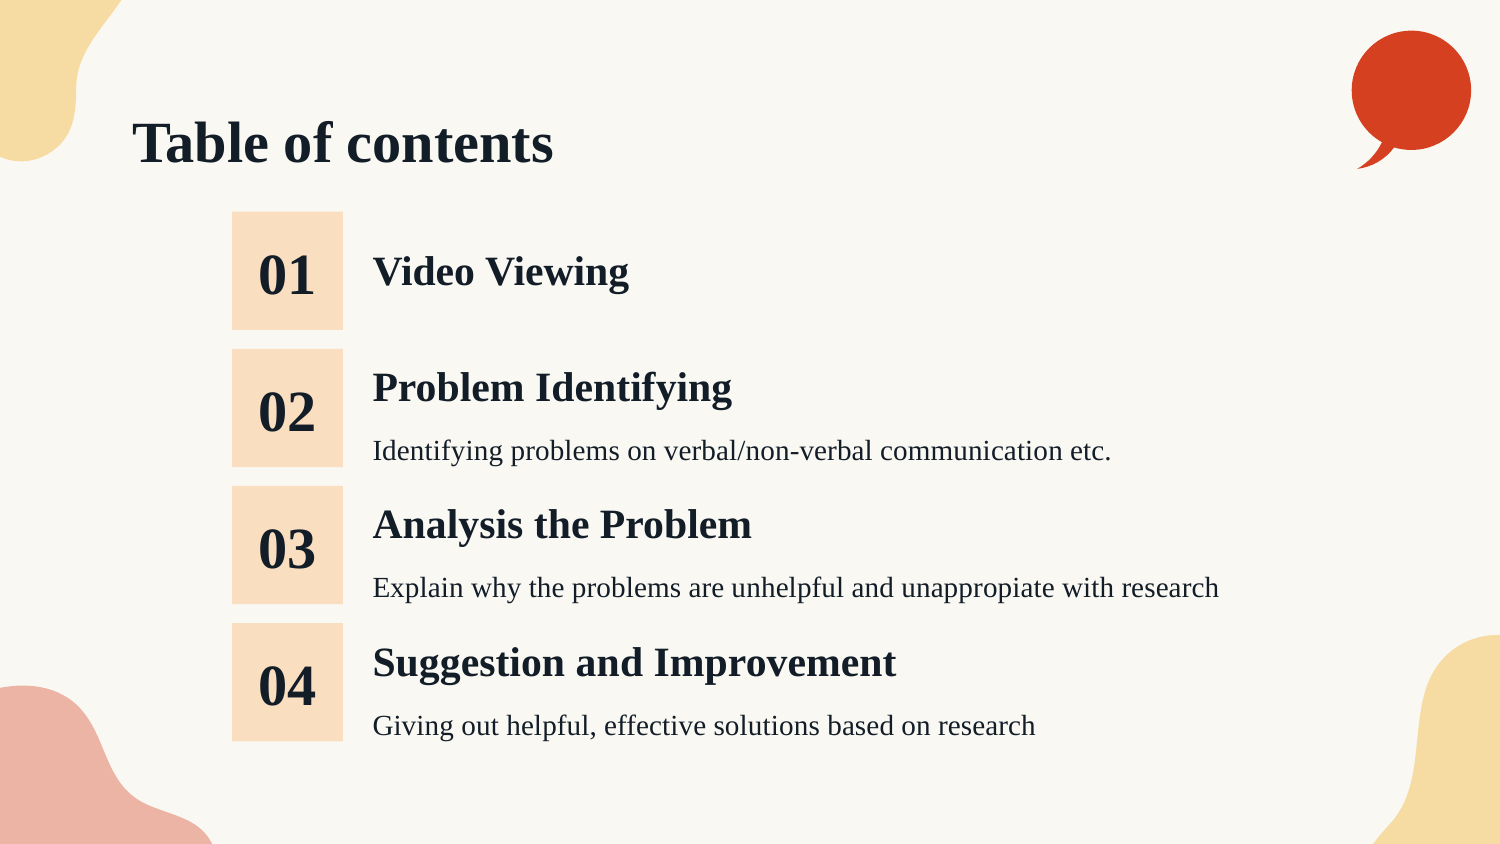

# Table of contents
01
Video Viewing
02
Problem Identifying
Identifying problems on verbal/non-verbal communication etc.
03
Analysis the Problem
Explain why the problems are unhelpful and unappropiate with research
04
Suggestion and Improvement
Giving out helpful, effective solutions based on research